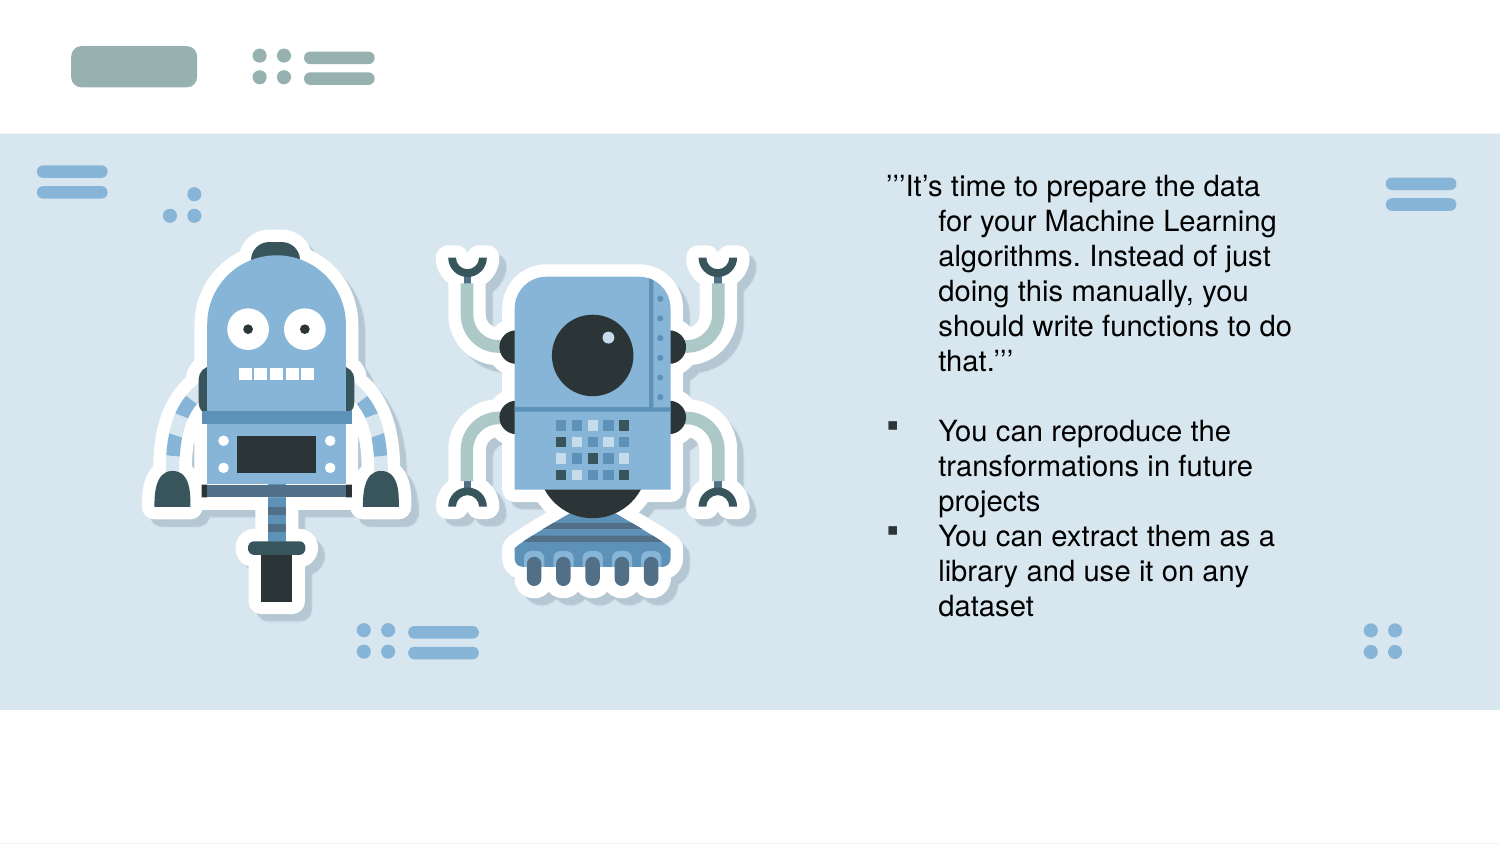

’’’It’s time to prepare the data for your Machine Learning algorithms. Instead of just doing this manually, you should write functions to do that.’’’

You can reproduce the transformations in future projects
You can extract them as a library and use it on any dataset